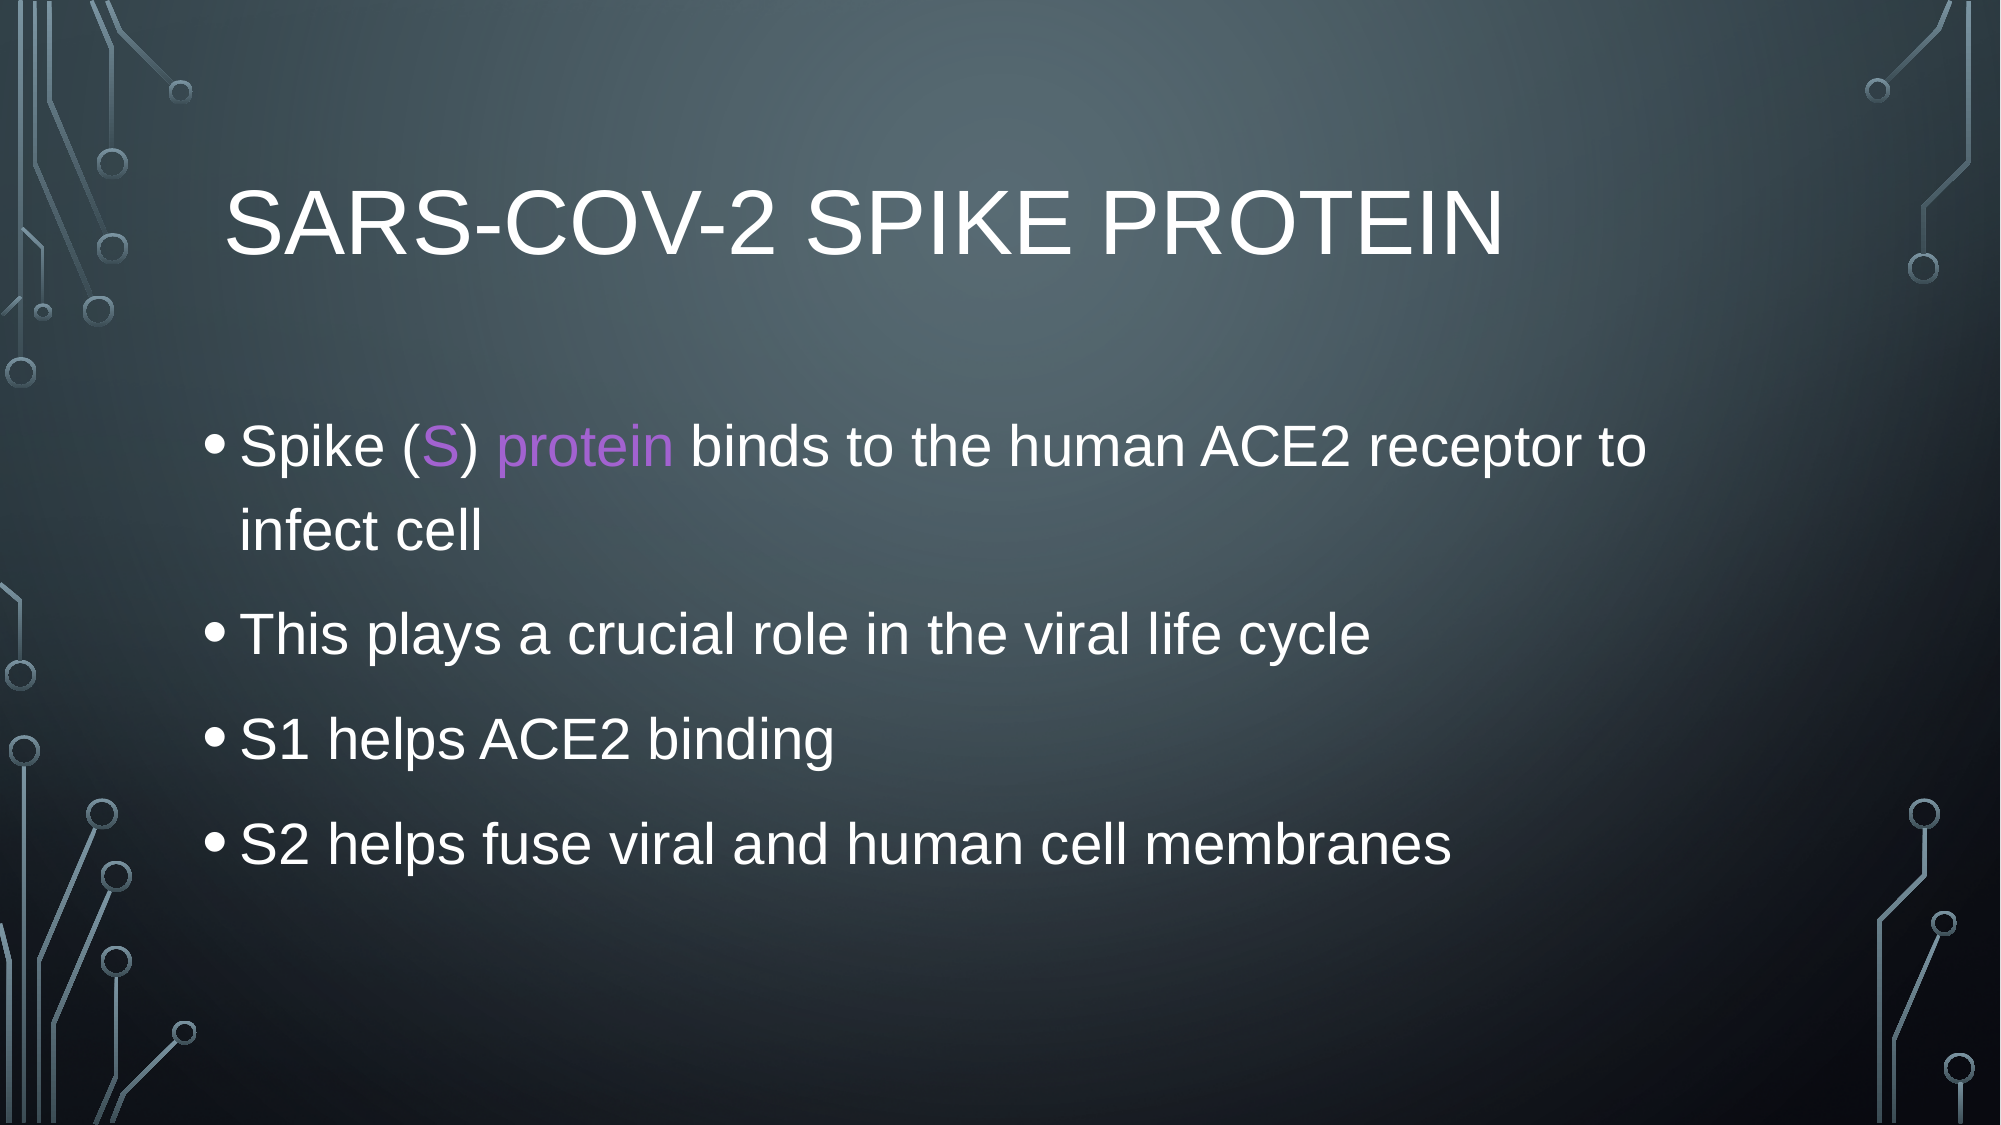

# SARS-CoV-2 spike protein
Spike (S) protein binds to the human ACE2 receptor to infect cell
This plays a crucial role in the viral life cycle
S1 helps ACE2 binding
S2 helps fuse viral and human cell membranes